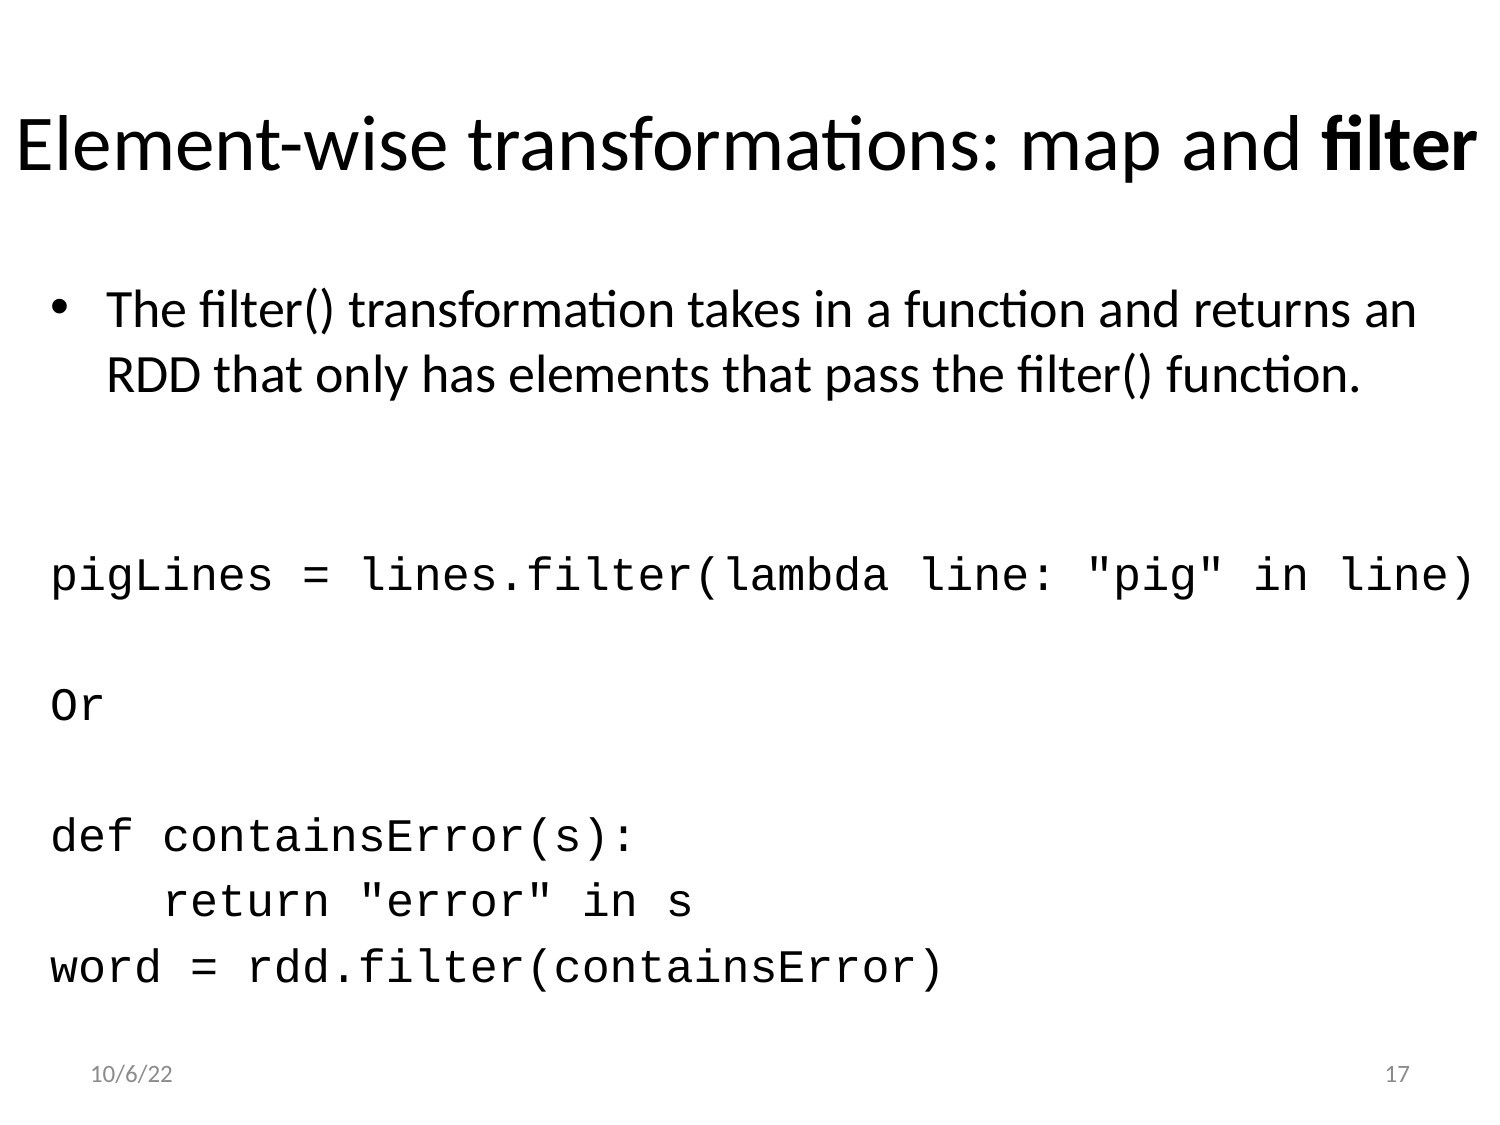

# Element-wise transformations: map and filter
The filter() transformation takes in a function and returns an RDD that only has elements that pass the filter() function.

pigLines = lines.filter(lambda line: "pig" in line)

Or

def containsError(s):
    return "error" in s
word = rdd.filter(containsError)
10/6/22
17